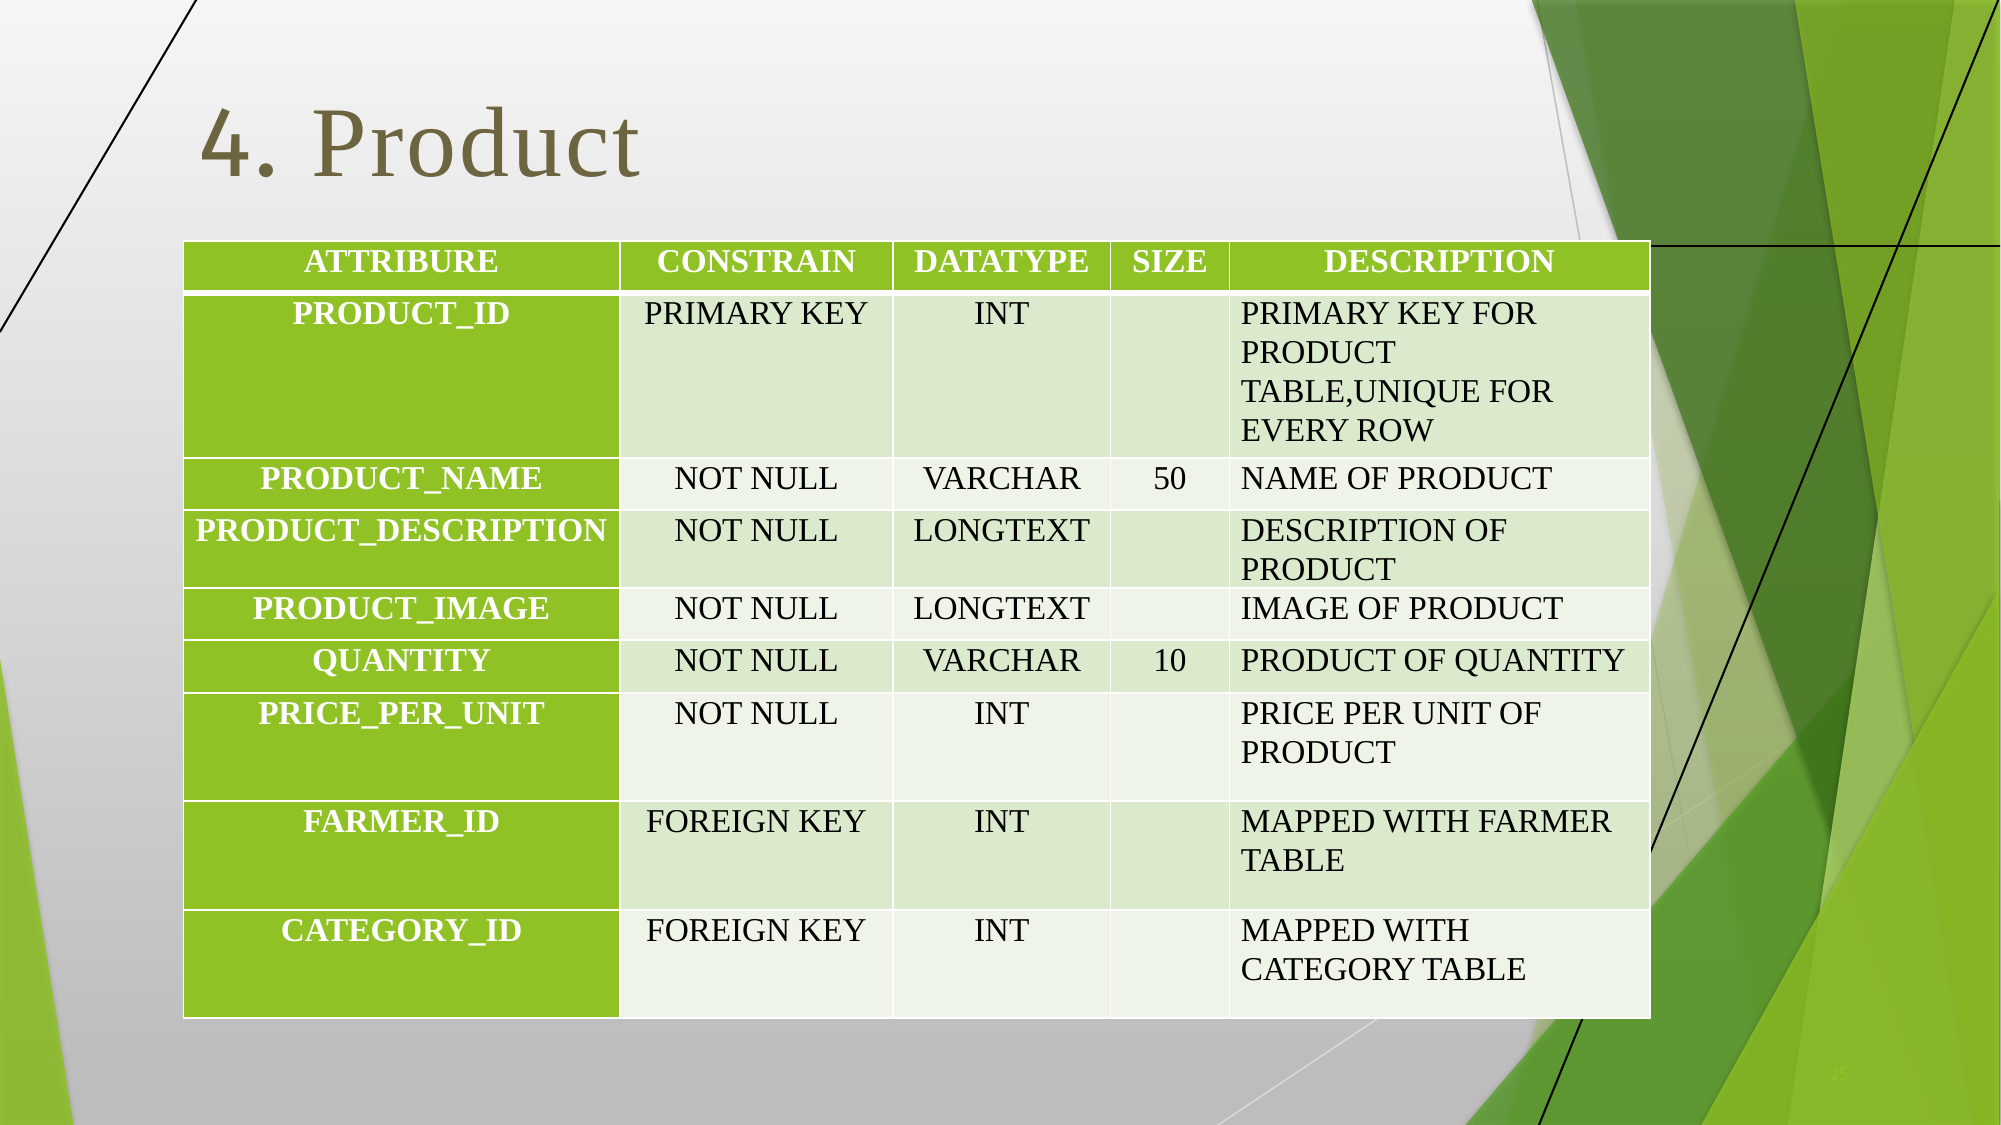

# 4. Product
| ATTRIBURE | CONSTRAIN | DATATYPE | SIZE | DESCRIPTION |
| --- | --- | --- | --- | --- |
| PRODUCT\_ID | PRIMARY KEY | INT |  | PRIMARY KEY FOR PRODUCT TABLE,UNIQUE FOR EVERY ROW |
| PRODUCT\_NAME | NOT NULL | VARCHAR | 50 | NAME OF PRODUCT |
| PRODUCT\_DESCRIPTION | NOT NULL | LONGTEXT |  | DESCRIPTION OF PRODUCT |
| PRODUCT\_IMAGE | NOT NULL | LONGTEXT |  | IMAGE OF PRODUCT |
| QUANTITY | NOT NULL | VARCHAR | 10 | PRODUCT OF QUANTITY |
| PRICE\_PER\_UNIT | NOT NULL | INT |  | PRICE PER UNIT OF PRODUCT |
| FARMER\_ID | FOREIGN KEY | INT |  | MAPPED WITH FARMER TABLE |
| CATEGORY\_ID | FOREIGN KEY | INT |  | MAPPED WITH CATEGORY TABLE |
25